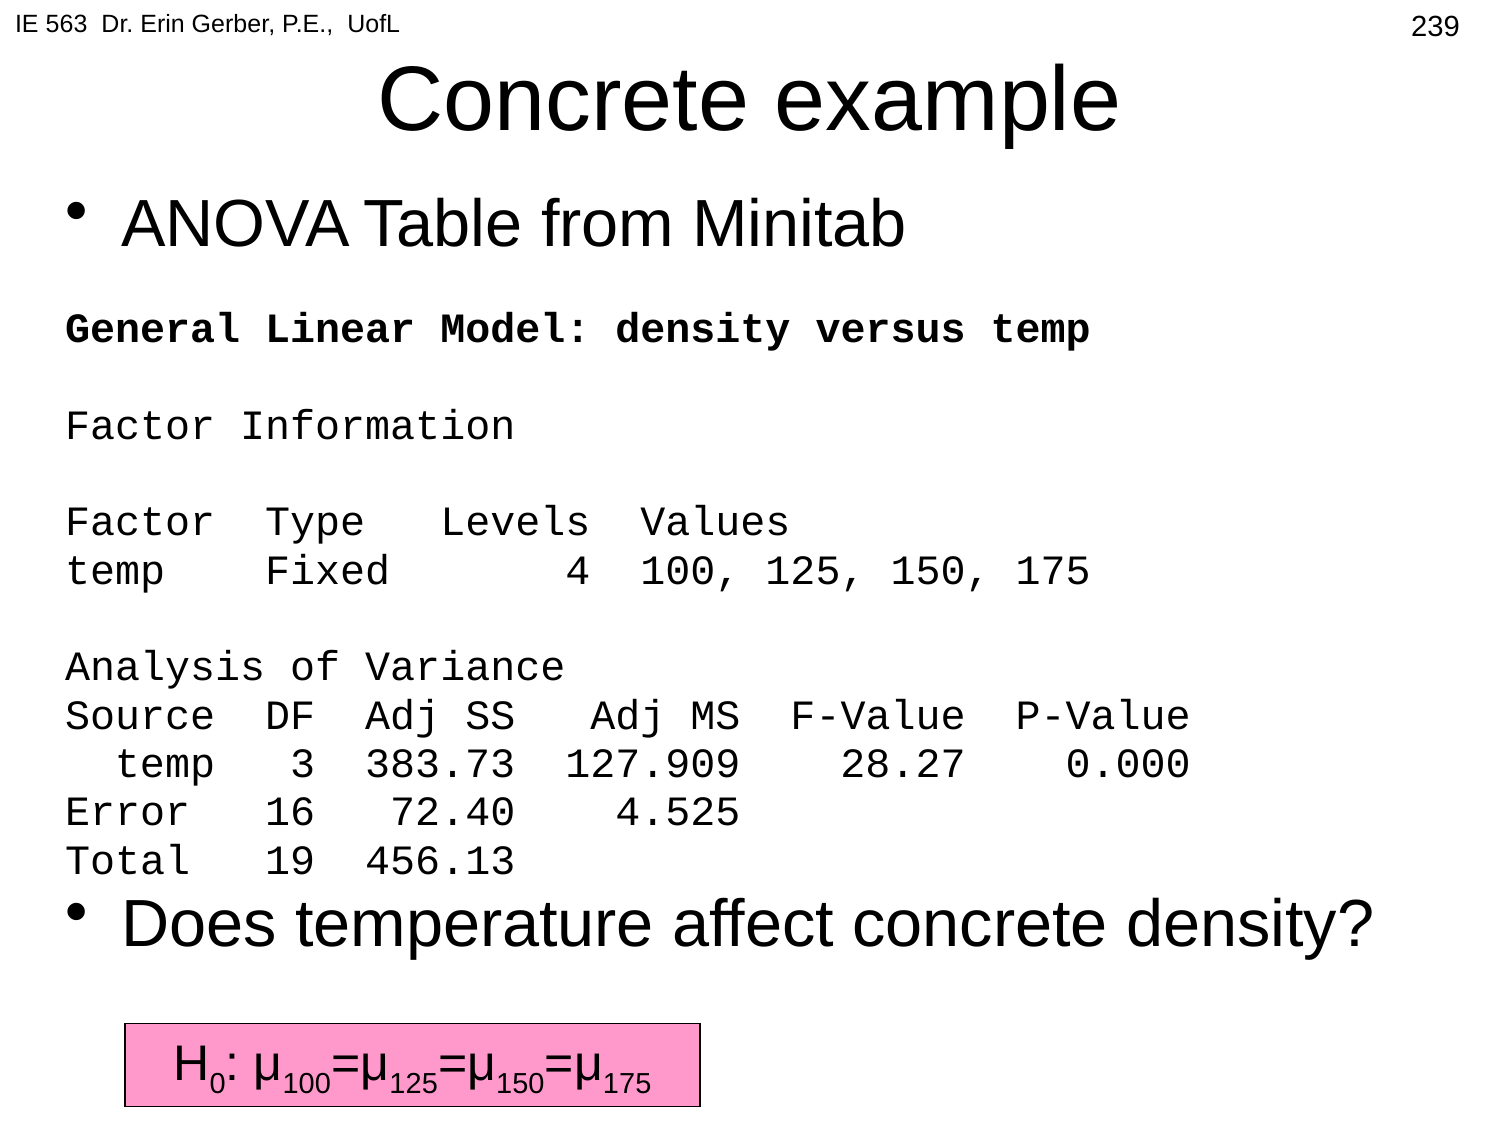

IE 563  Dr. Erin Gerber, P.E.,  UofL
# Concrete example
239
ANOVA Table from Minitab

General Linear Model: density versus temp

Factor Information

Factor  Type   Levels  Values
temp    Fixed       4  100, 125, 150, 175

Analysis of Variance
Source  DF  Adj SS   Adj MS  F-Value  P-Value
  temp   3  383.73  127.909    28.27    0.000
Error   16   72.40    4.525
Total   19  456.13
Does temperature affect concrete density?
H0: μ100=μ125=μ150=μ175